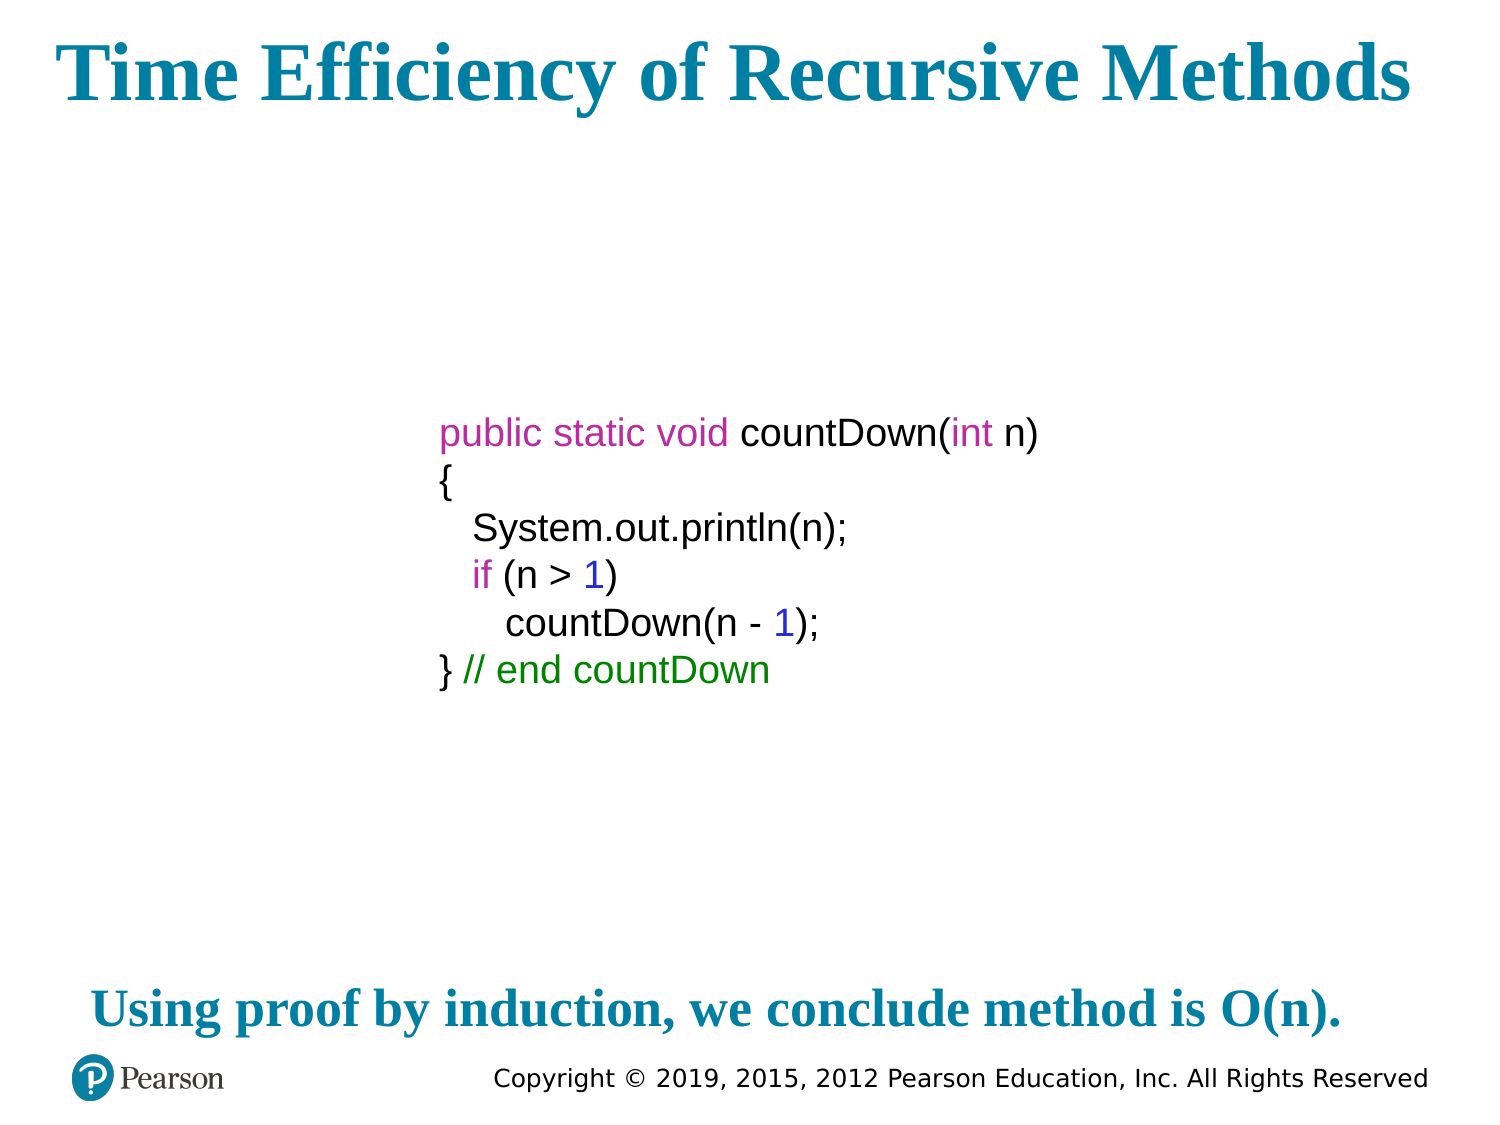

# Time Efficiency of Recursive Methods
public static void countDown(int n)
{
   System.out.println(n);
   if (n > 1)
      countDown(n - 1);
} // end countDown
Using proof by induction, we conclude method is O(n).